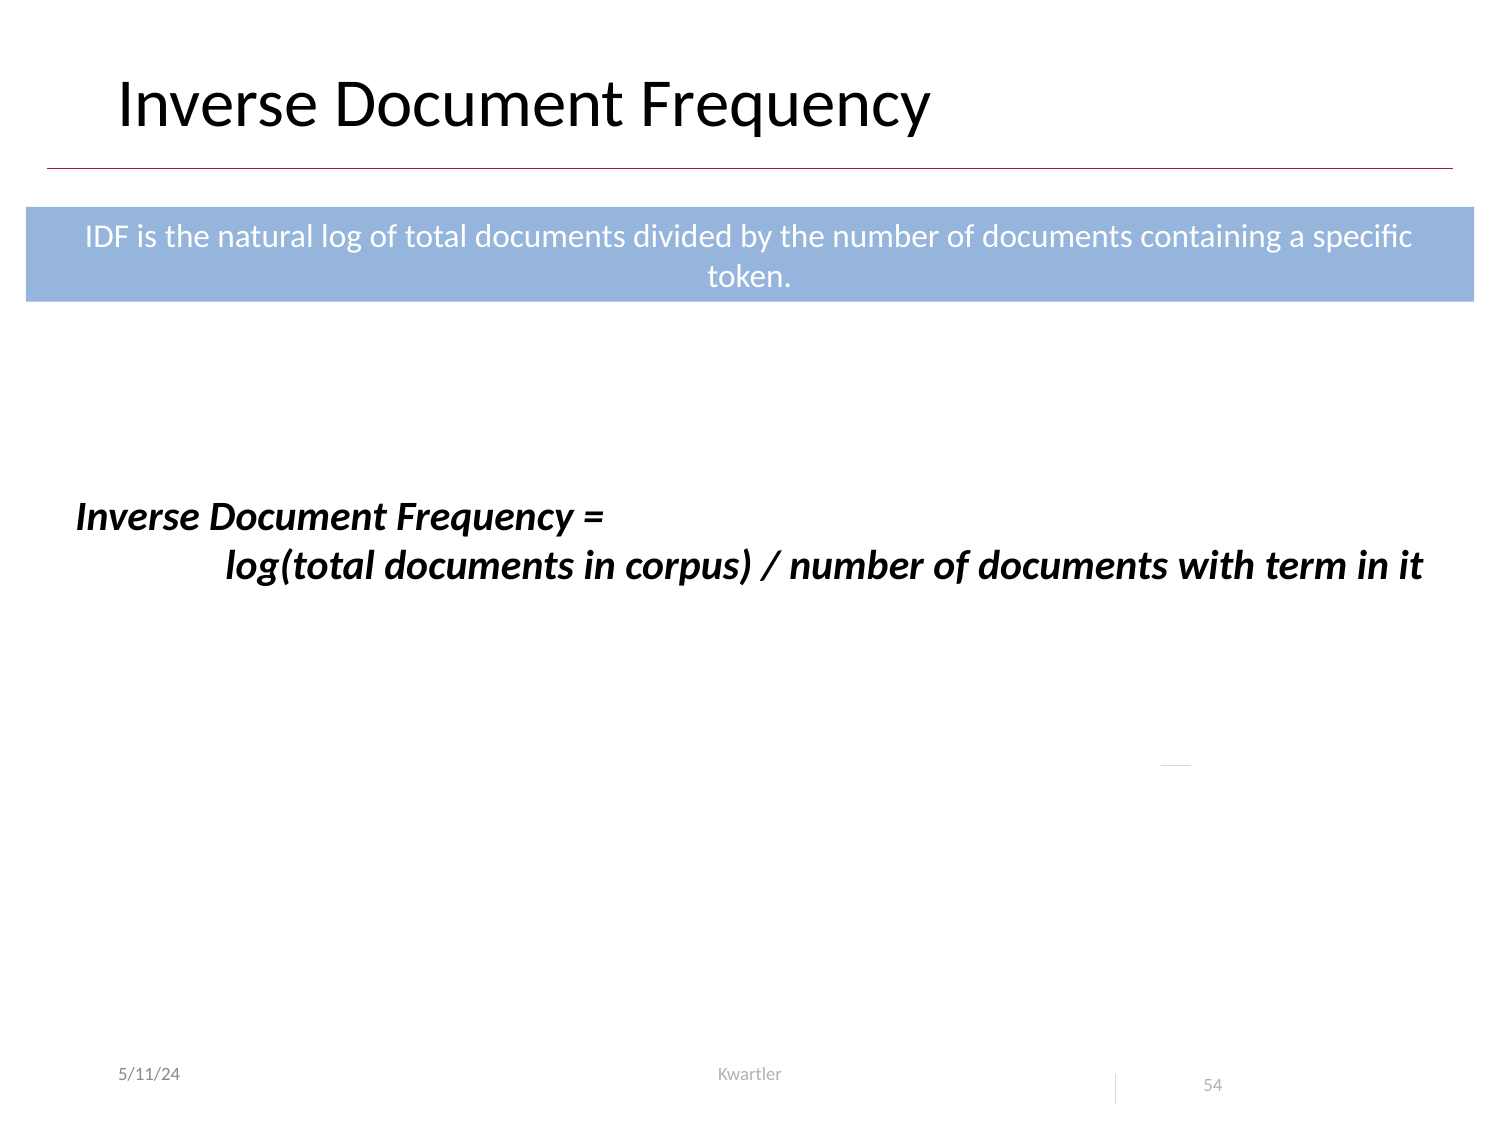

# Inverse Document Frequency
IDF is the natural log of total documents divided by the number of documents containing a specific token.
Inverse Document Frequency =
	log(total documents in corpus) / number of documents with term in it
5/11/24
Kwartler
54